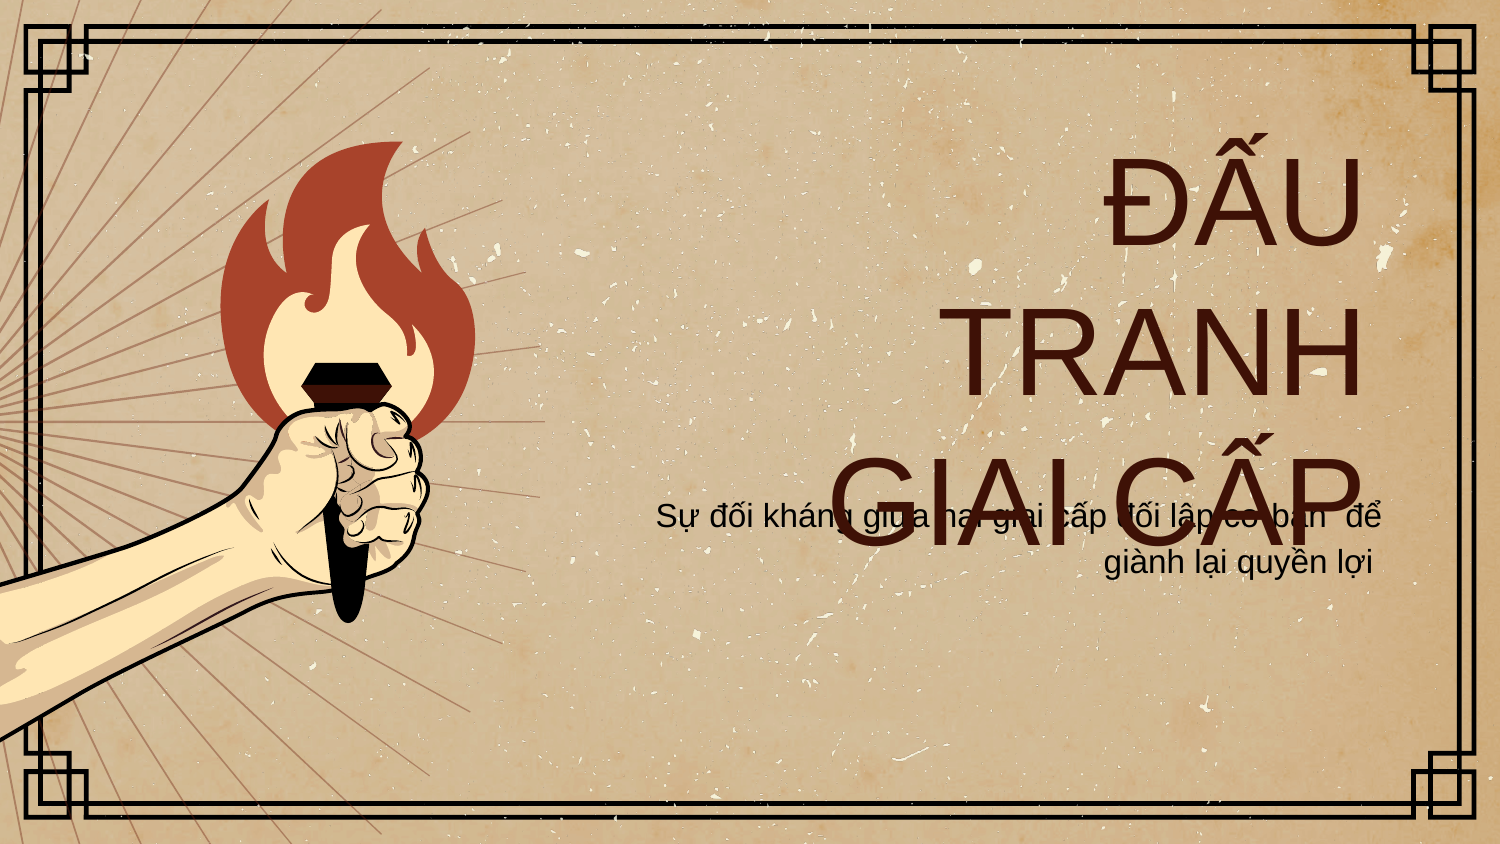

# ĐẤU TRANH GIAI CẤP
Sự đối kháng giữa hai giai cấp đối lập cơ bản  để giành lại quyền lợi